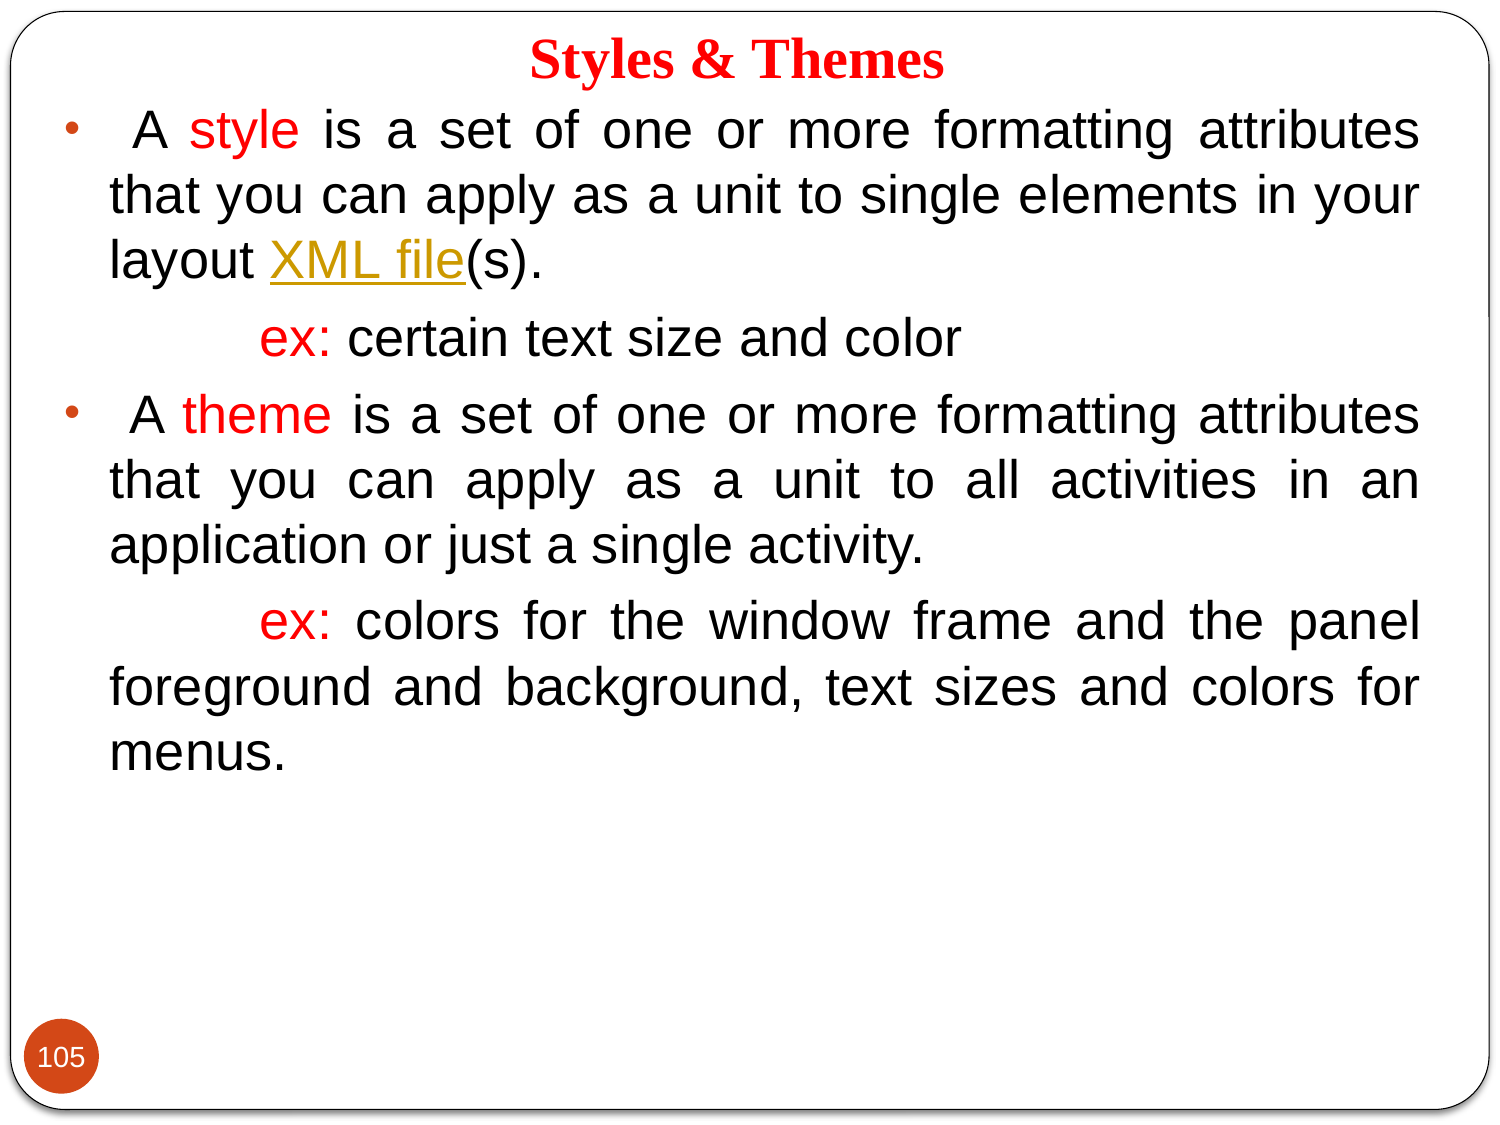

# Styles & Themes
 A style is a set of one or more formatting attributes that you can apply as a unit to single elements in your layout XML file(s).
		ex: certain text size and color
 A theme is a set of one or more formatting attributes that you can apply as a unit to all activities in an application or just a single activity.
		ex: colors for the window frame and the panel foreground and background, text sizes and colors for menus.

105